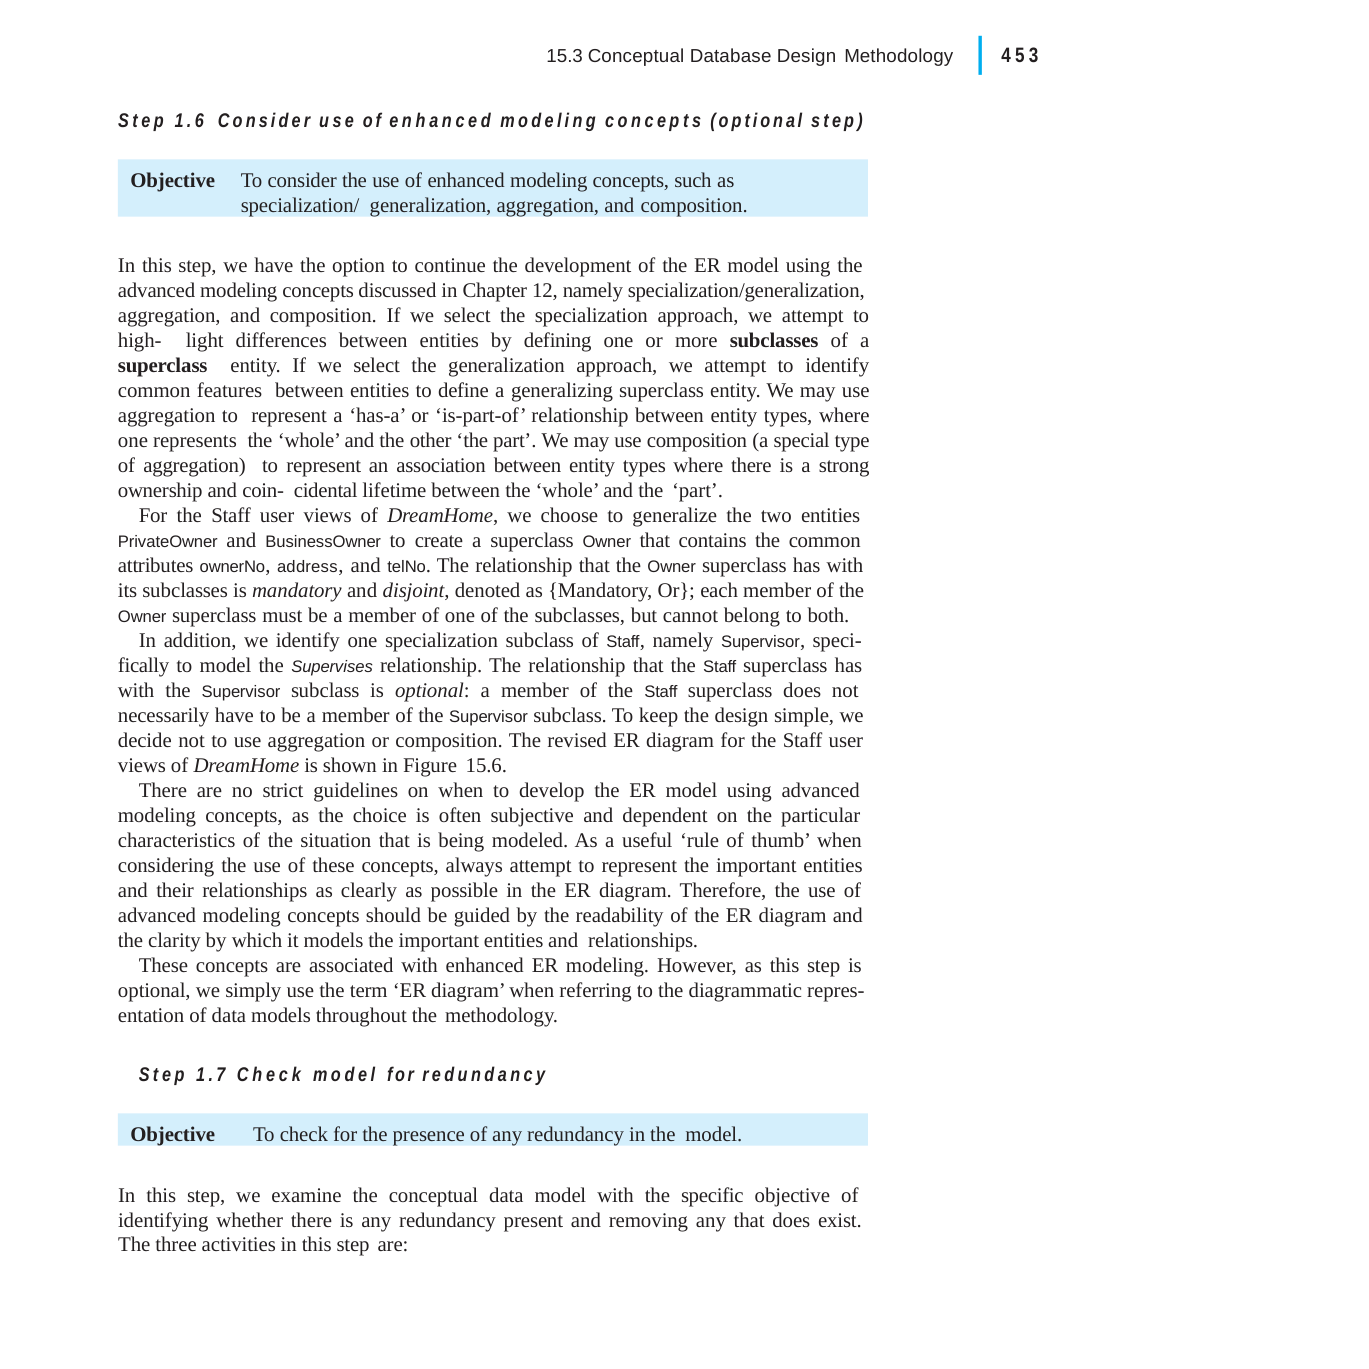

|
453
15.3 Conceptual Database Design Methodology
Step 1.6 Consider use of enhanced modeling concepts (optional step)
Objective	To consider the use of enhanced modeling concepts, such as specialization/  generalization, aggregation, and composition.
In this step, we have the option to continue the development of the ER model using the  advanced modeling concepts discussed in Chapter 12, namely specialization/generalization,  aggregation, and composition. If we select the specialization approach, we attempt to high-  light differences between entities by defining one or more subclasses of a superclass  entity. If we select the generalization approach, we attempt to identify common features  between entities to define a generalizing superclass entity. We may use aggregation to  represent a ‘has-a’ or ‘is-part-of’ relationship between entity types, where one represents  the ‘whole’ and the other ‘the part’. We may use composition (a special type of aggregation)  to represent an association between entity types where there is a strong ownership and coin-  cidental lifetime between the ‘whole’ and the ‘part’.
For the Staff user views of DreamHome, we choose to generalize the two entities  PrivateOwner and BusinessOwner to create a superclass Owner that contains the common  attributes ownerNo, address, and telNo. The relationship that the Owner superclass has with  its subclasses is mandatory and disjoint, denoted as {Mandatory, Or}; each member of the  Owner superclass must be a member of one of the subclasses, but cannot belong to both.
In addition, we identify one specialization subclass of Staff, namely Supervisor, speci-  fically to model the Supervises relationship. The relationship that the Staff superclass has  with the Supervisor subclass is optional: a member of the Staff superclass does not  necessarily have to be a member of the Supervisor subclass. To keep the design simple, we  decide not to use aggregation or composition. The revised ER diagram for the Staff user  views of DreamHome is shown in Figure 15.6.
There are no strict guidelines on when to develop the ER model using advanced  modeling concepts, as the choice is often subjective and dependent on the particular  characteristics of the situation that is being modeled. As a useful ‘rule of thumb’ when  considering the use of these concepts, always attempt to represent the important entities  and their relationships as clearly as possible in the ER diagram. Therefore, the use of  advanced modeling concepts should be guided by the readability of the ER diagram and  the clarity by which it models the important entities and relationships.
These concepts are associated with enhanced ER modeling. However, as this step is  optional, we simply use the term ‘ER diagram’ when referring to the diagrammatic repres-  entation of data models throughout the methodology.

Step 1.7 Check model for redundancy
Objective	To check for the presence of any redundancy in the model.
In this step, we examine the conceptual data model with the specific objective of  identifying whether there is any redundancy present and removing any that does exist.  The three activities in this step are: